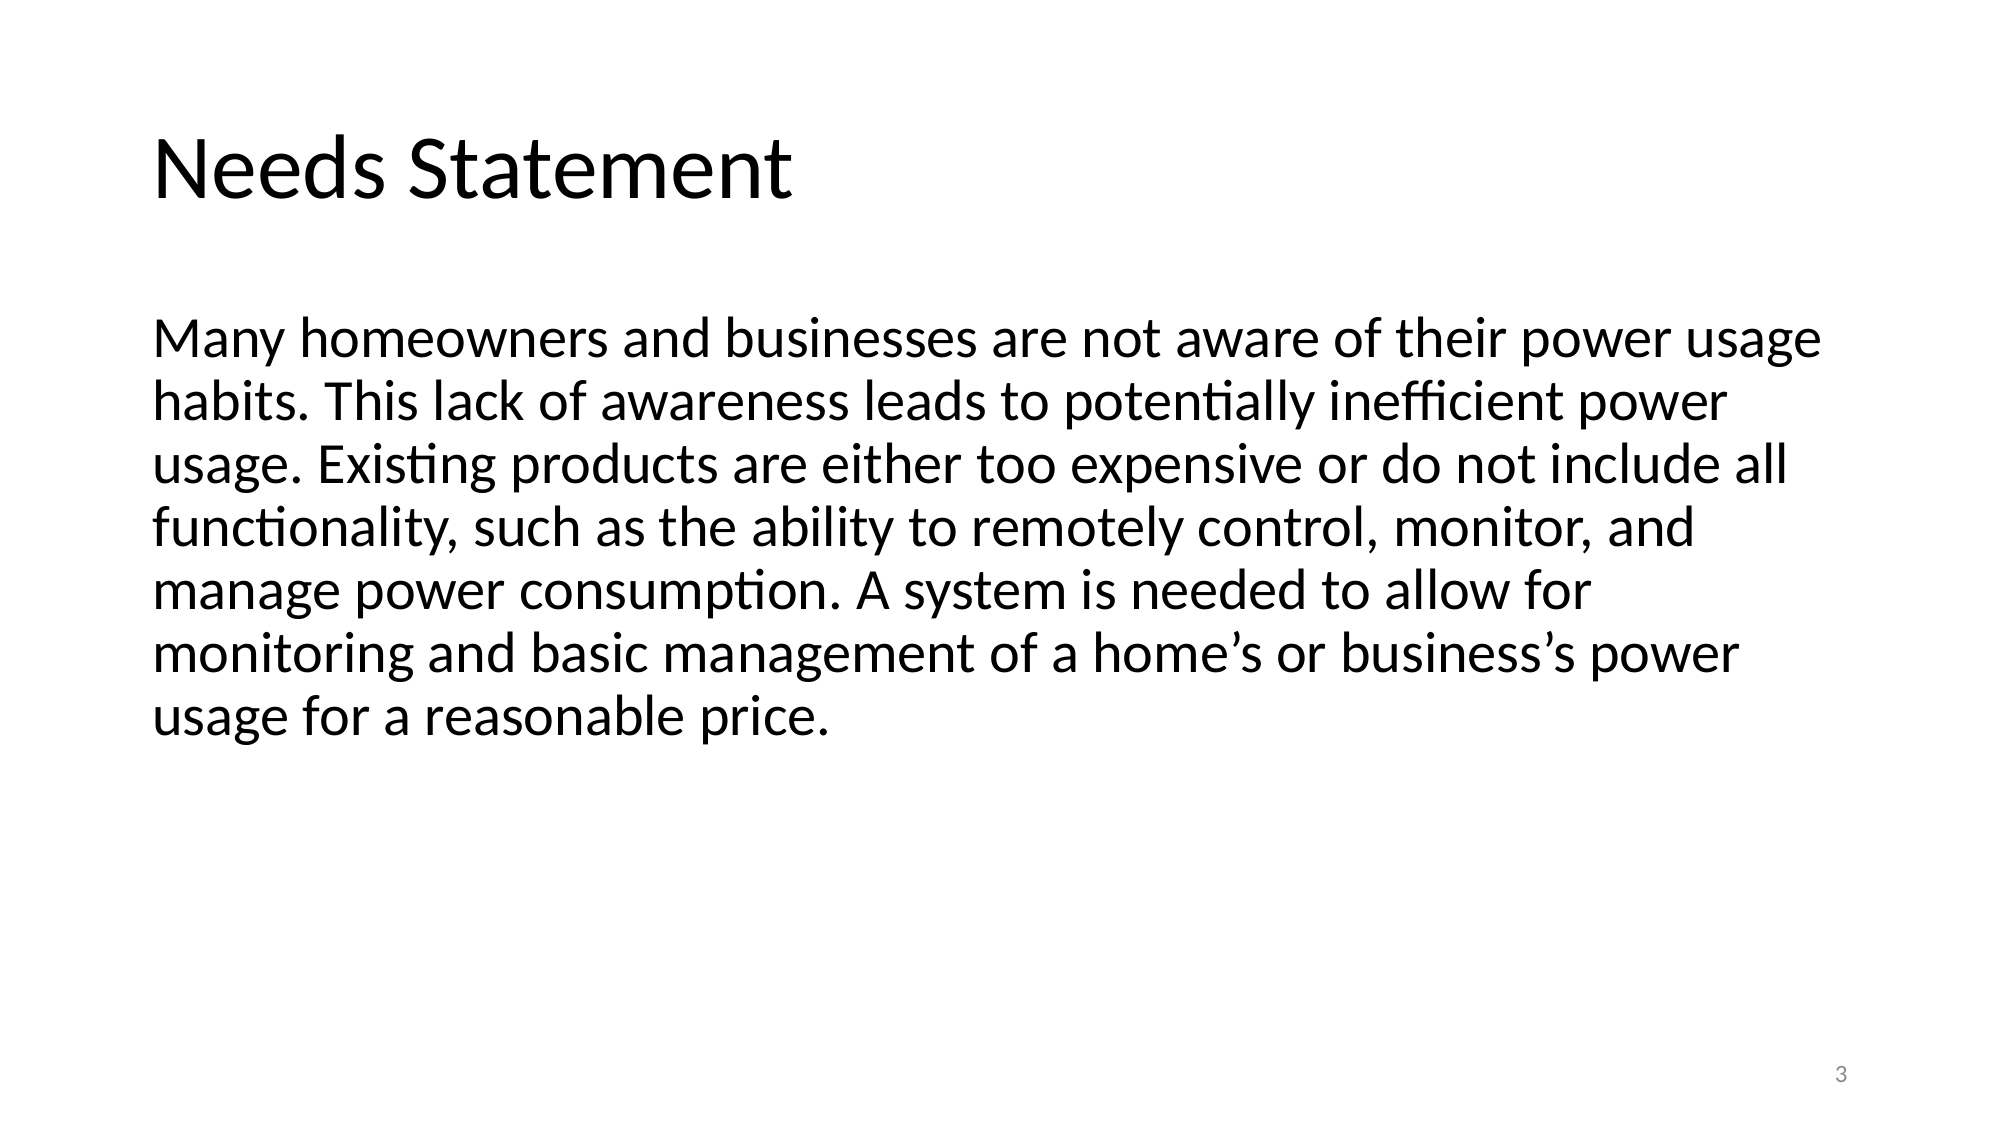

# Needs Statement
Many homeowners and businesses are not aware of their power usage habits. This lack of awareness leads to potentially inefficient power usage. Existing products are either too expensive or do not include all functionality, such as the ability to remotely control, monitor, and manage power consumption. A system is needed to allow for monitoring and basic management of a home’s or business’s power usage for a reasonable price.
3